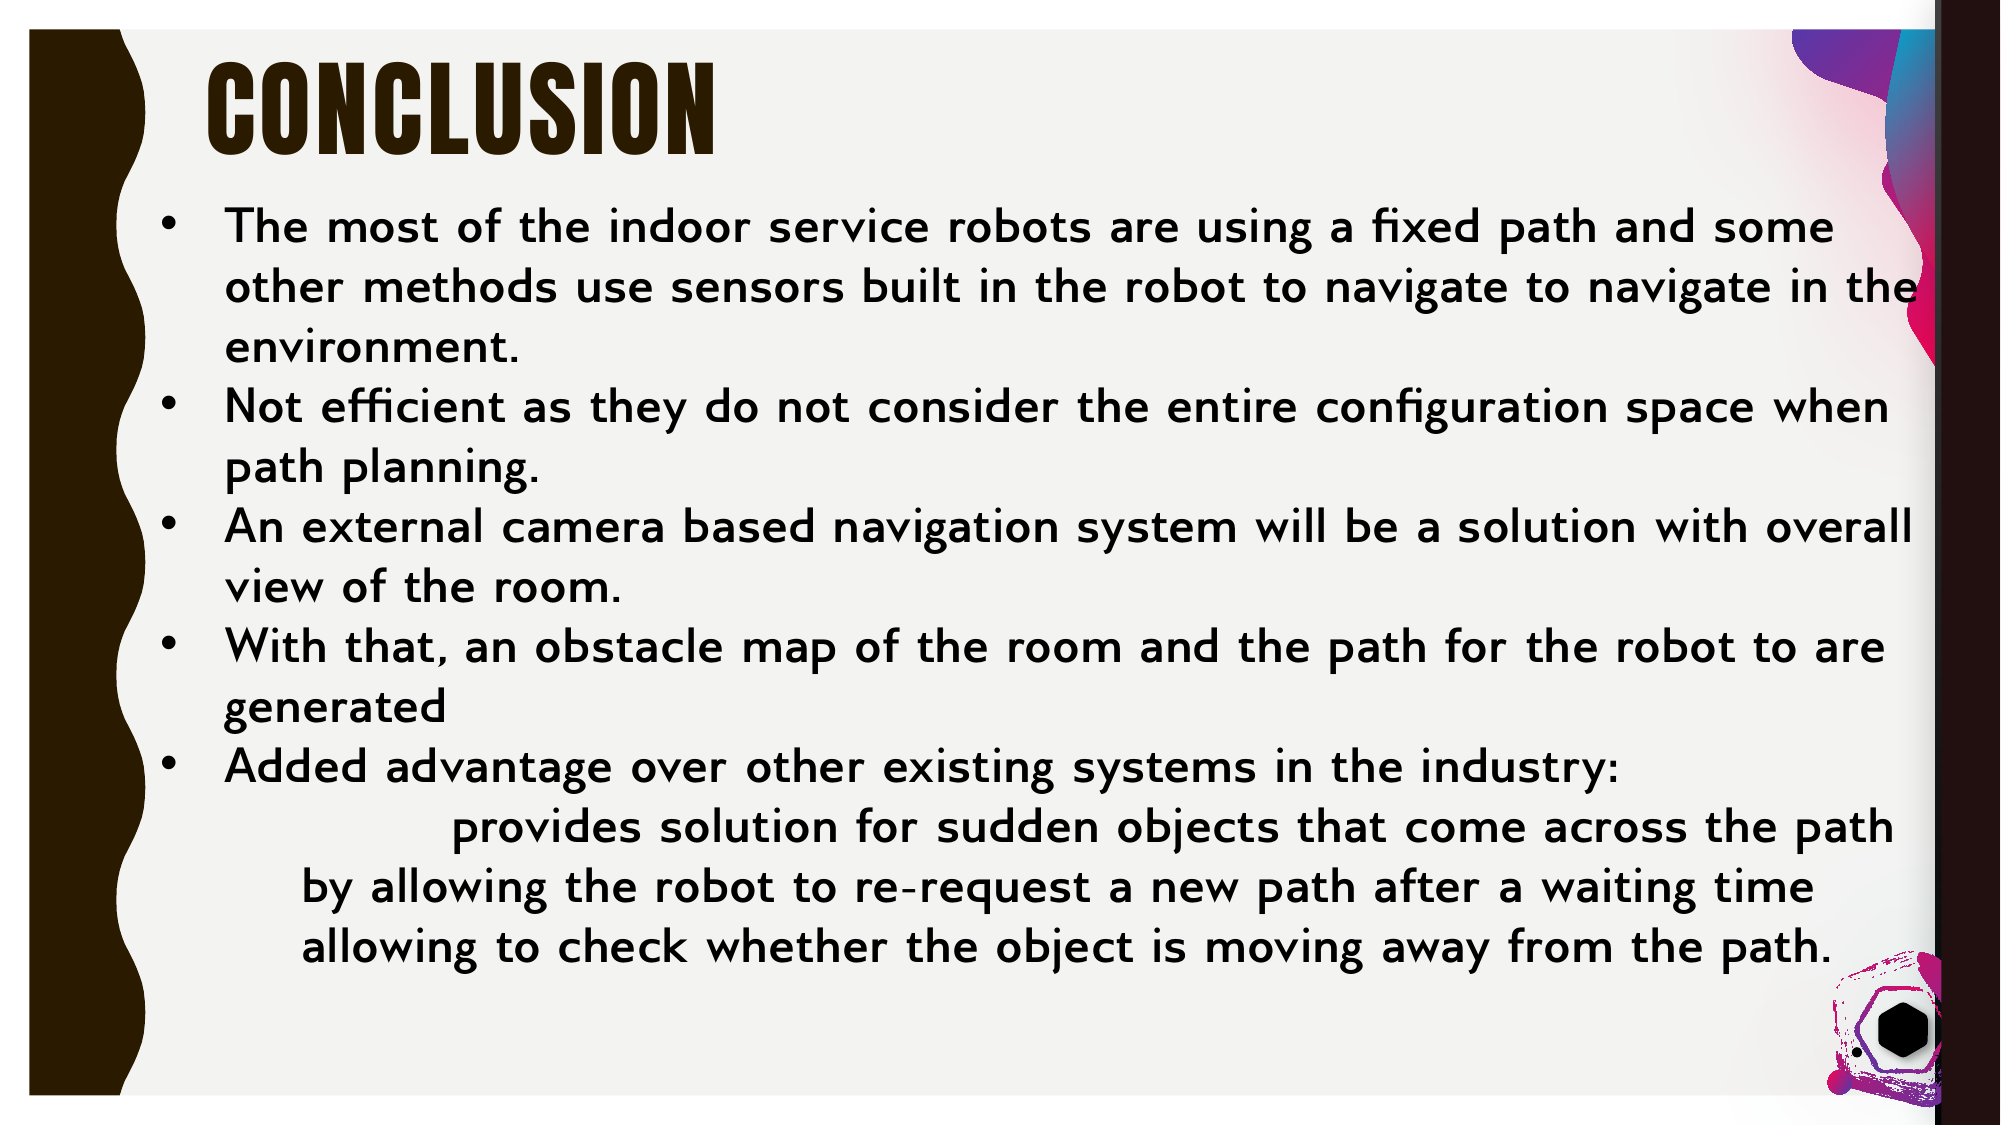

# conclusion
The most of the indoor service robots are using a fixed path and some other methods use sensors built in the robot to navigate to navigate in the environment.
Not efficient as they do not consider the entire configuration space when path planning.
An external camera based navigation system will be a solution with overall view of the room.
With that, an obstacle map of the room and the path for the robot to are generated
Added advantage over other existing systems in the industry:
	provides solution for sudden objects that come across the path by allowing the robot to re-request a new path after a waiting time allowing to check whether the object is moving away from the path.

15